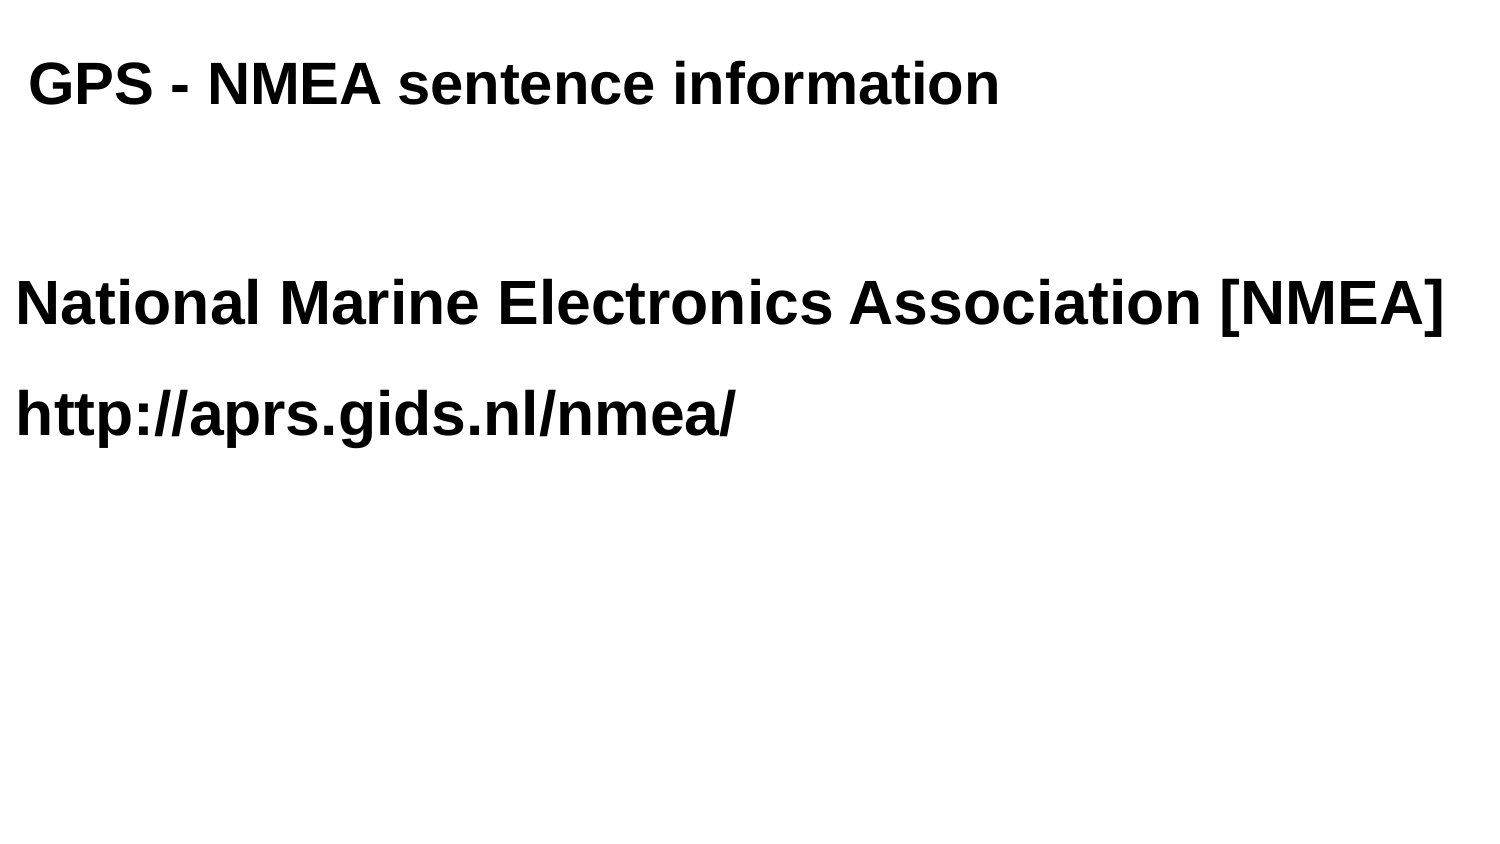

# GPS - NMEA sentence information

National Marine Electronics Association [NMEA]
http://aprs.gids.nl/nmea/